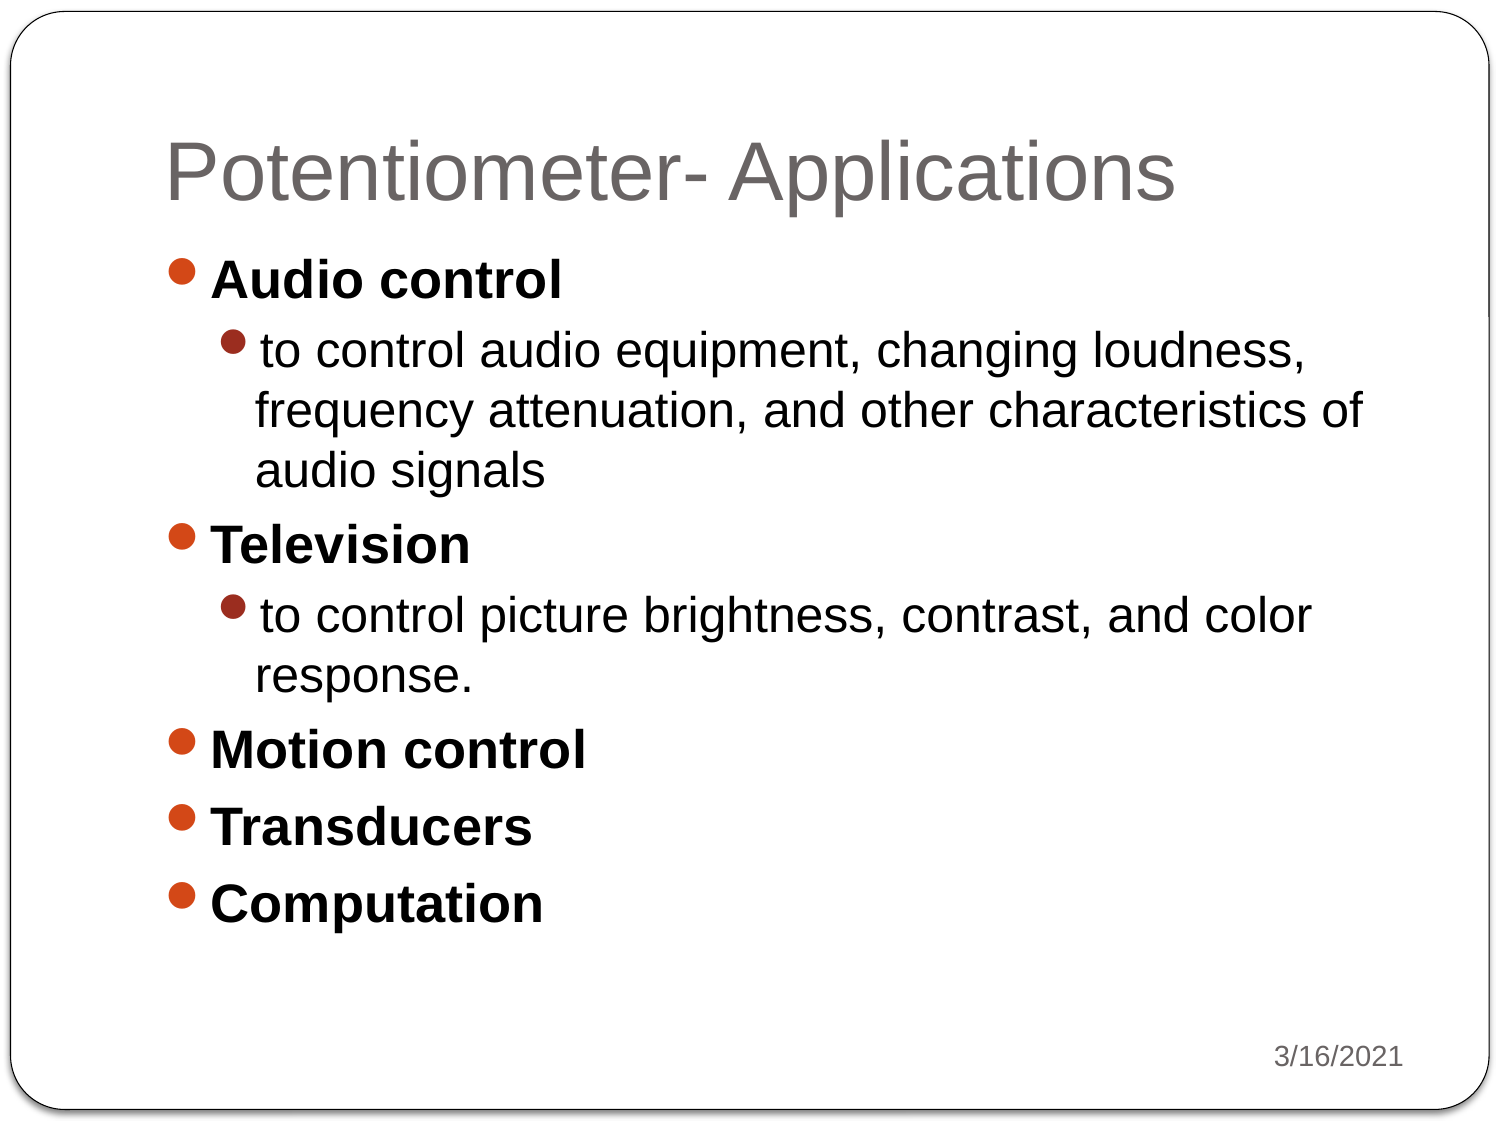

# Potentiometer- Applications
Audio control
to control audio equipment, changing loudness, frequency attenuation, and other characteristics of audio signals
Television
to control picture brightness, contrast, and color response.
Motion control
Transducers
Computation

3/16/2021